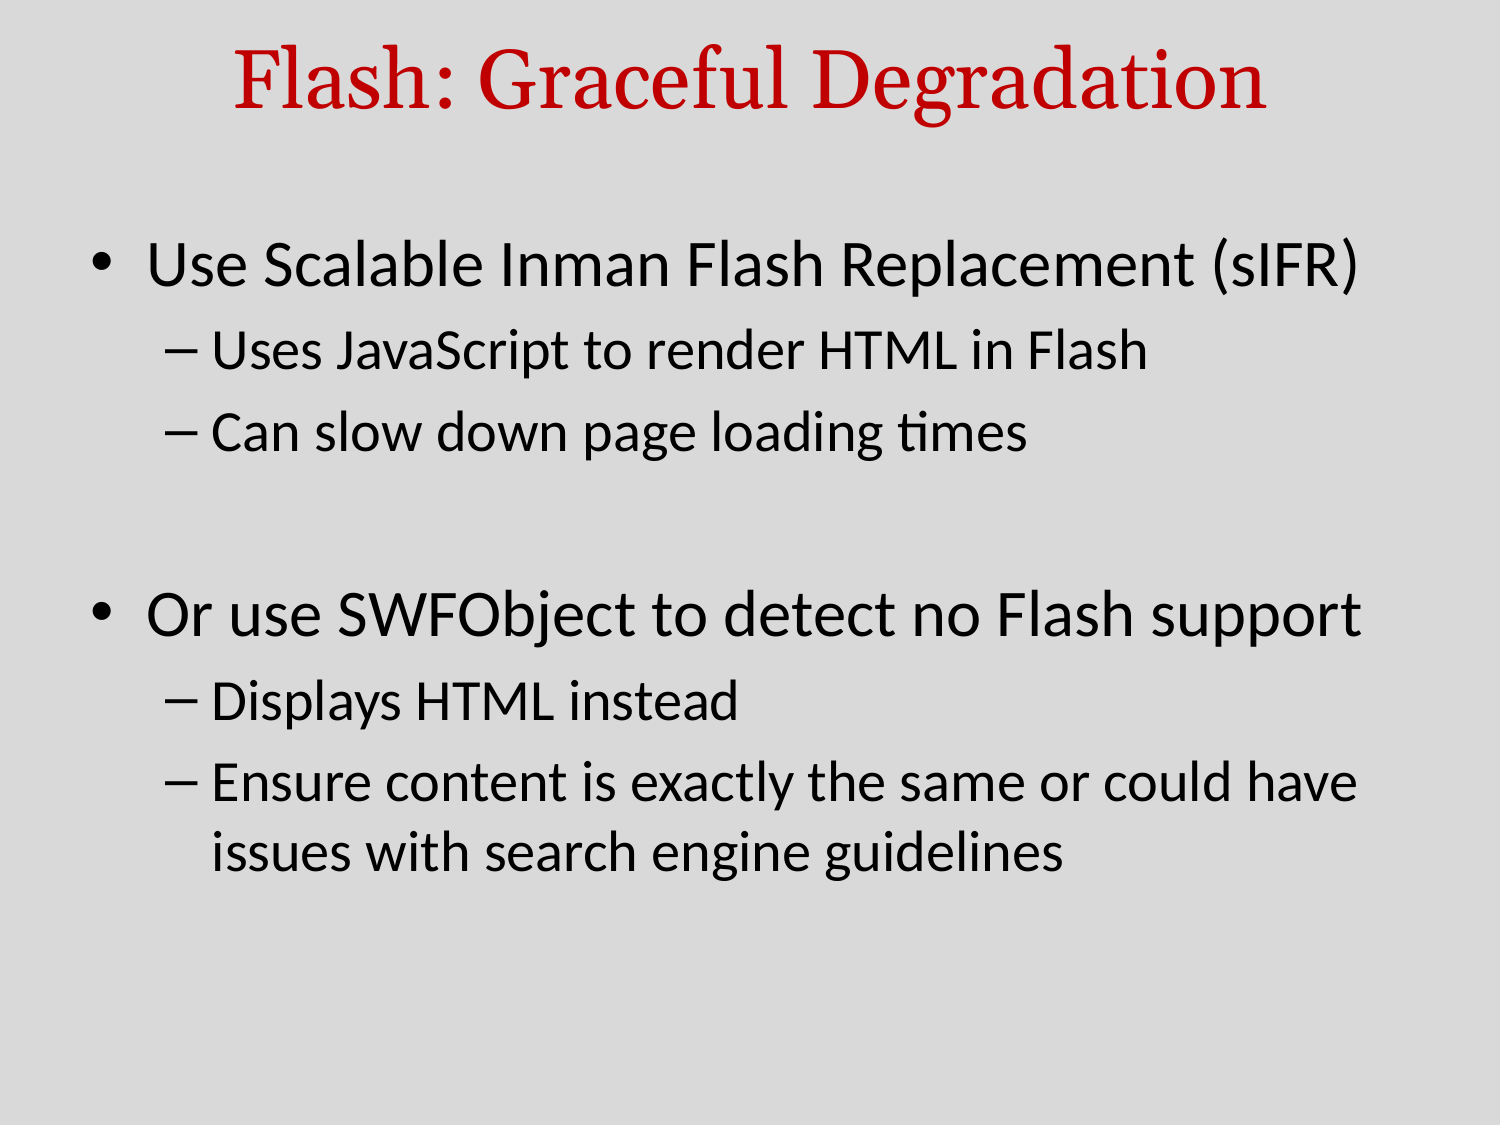

# Flash: Graceful Degradation
Use Scalable Inman Flash Replacement (sIFR)
Uses JavaScript to render HTML in Flash
Can slow down page loading times

Or use SWFObject to detect no Flash support
Displays HTML instead
Ensure content is exactly the same or could have issues with search engine guidelines